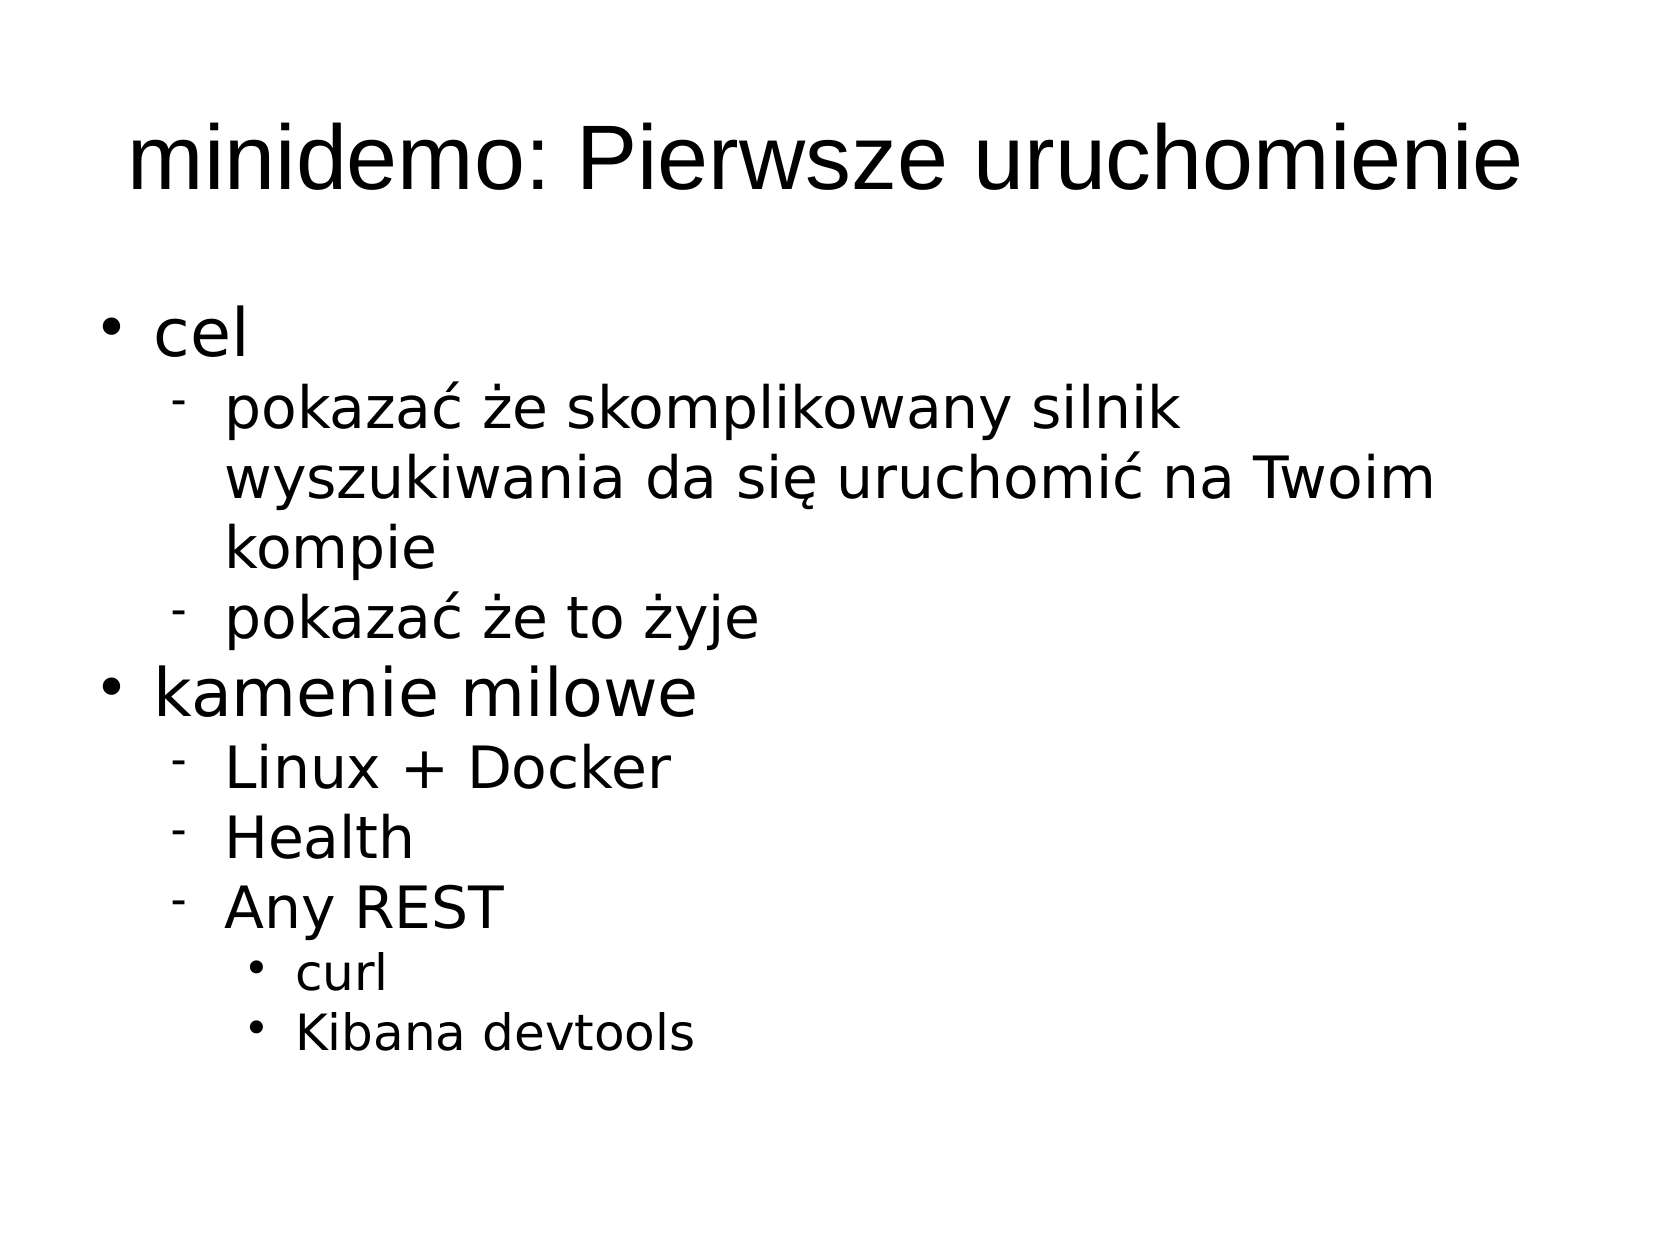

minidemo: Pierwsze uruchomienie
cel
pokazać że skomplikowany silnik wyszukiwania da się uruchomić na Twoim kompie
pokazać że to żyje
kamenie milowe
Linux + Docker
Health
Any REST
curl
Kibana devtools